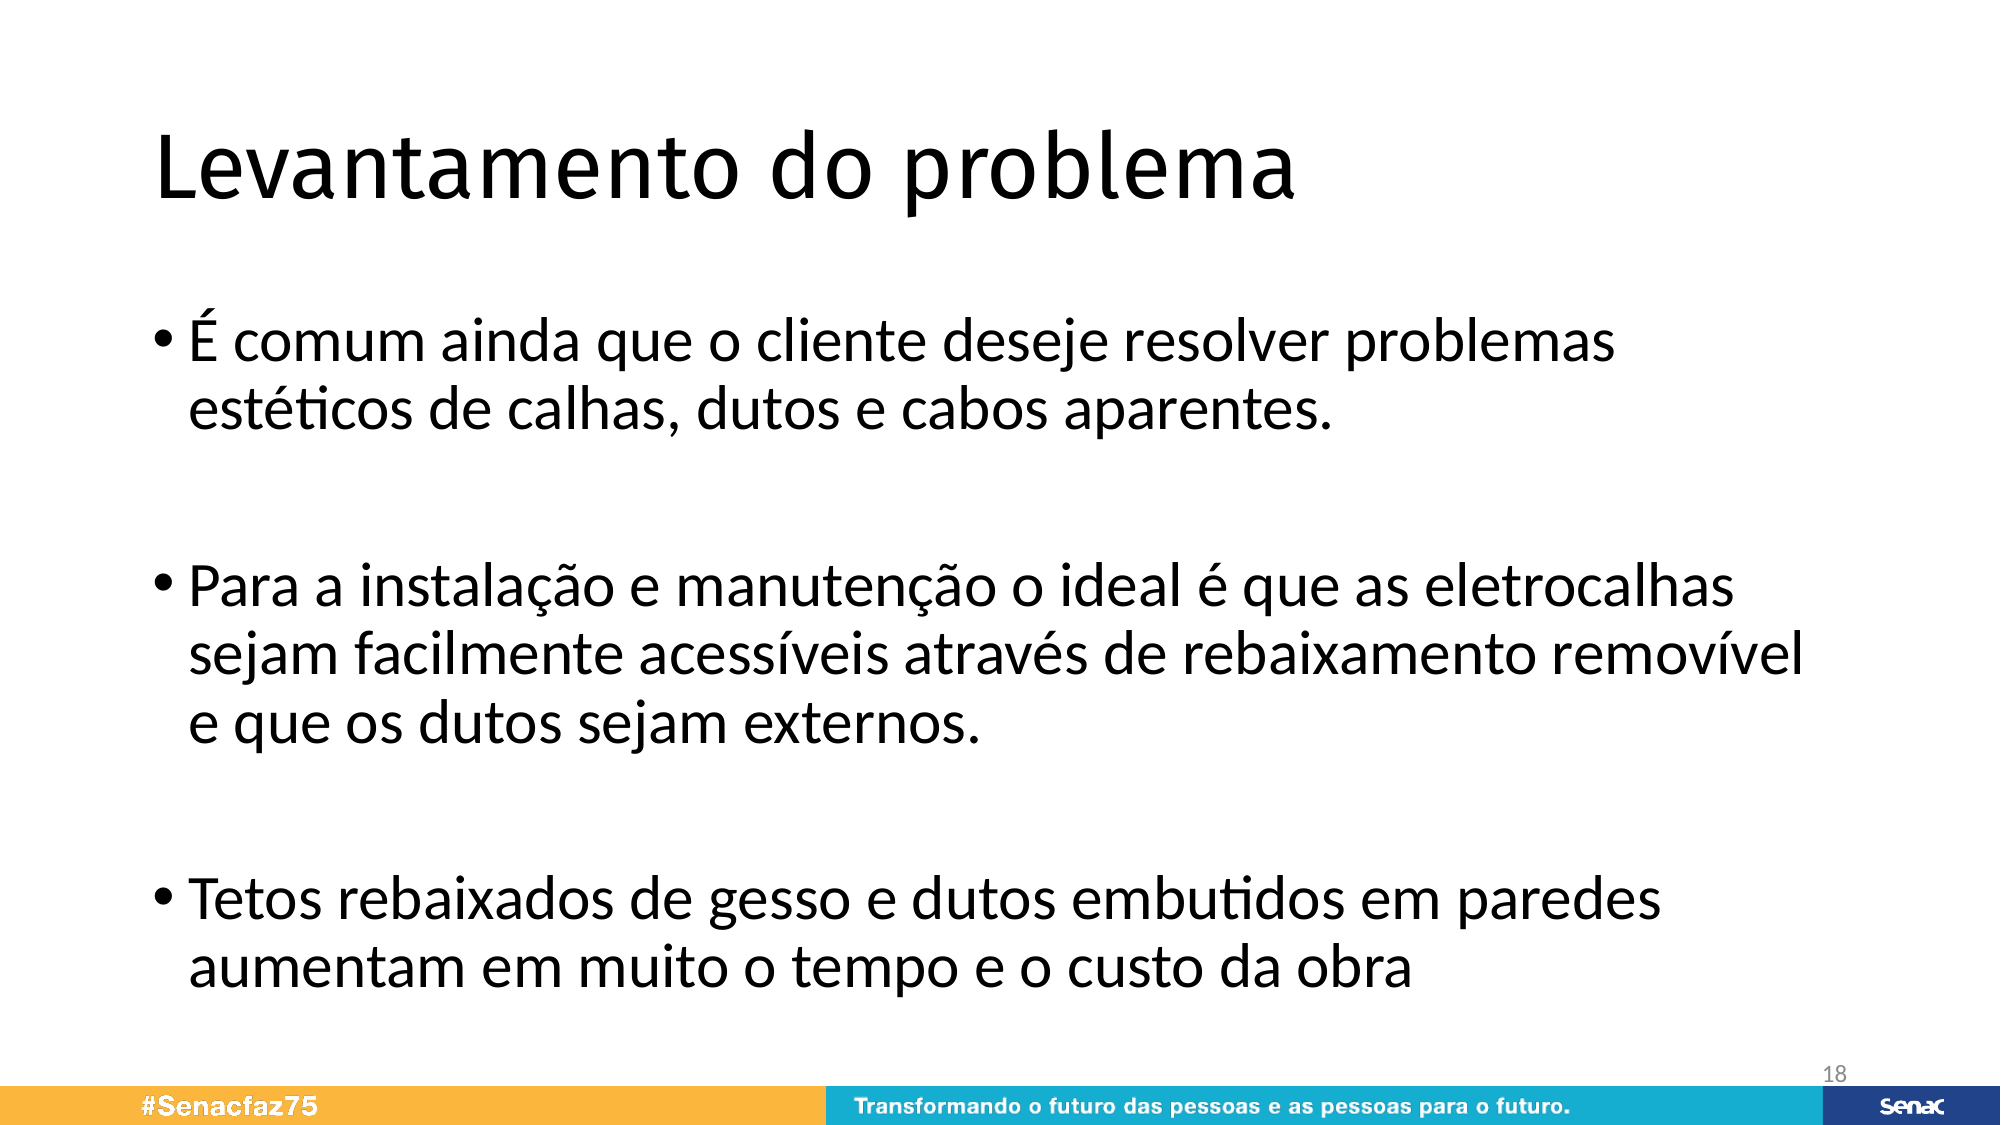

# Levantamento do problema
É comum ainda que o cliente deseje resolver problemas estéticos de calhas, dutos e cabos aparentes.

Para a instalação e manutenção o ideal é que as eletrocalhas sejam facilmente acessíveis através de rebaixamento removível e que os dutos sejam externos.

Tetos rebaixados de gesso e dutos embutidos em paredes aumentam em muito o tempo e o custo da obra

18